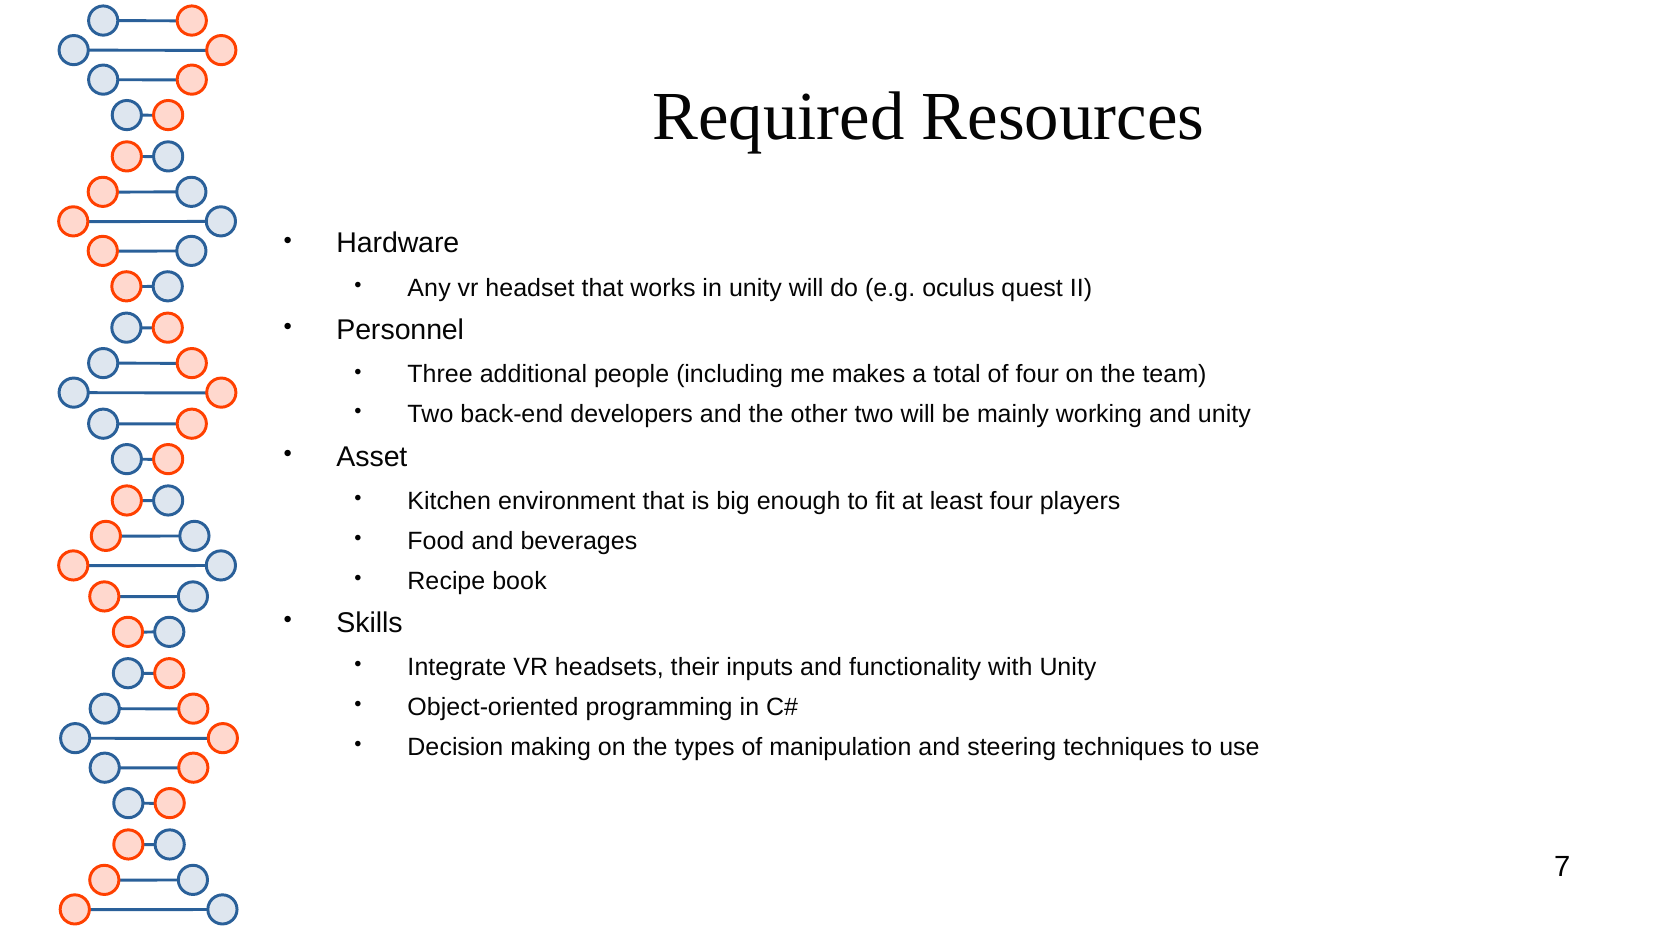

# Required Resources
Hardware
Any vr headset that works in unity will do (e.g. oculus quest II)
Personnel
Three additional people (including me makes a total of four on the team)
Two back-end developers and the other two will be mainly working and unity
Asset
Kitchen environment that is big enough to fit at least four players
Food and beverages
Recipe book
Skills
Integrate VR headsets, their inputs and functionality with Unity
Object-oriented programming in C#
Decision making on the types of manipulation and steering techniques to use
7